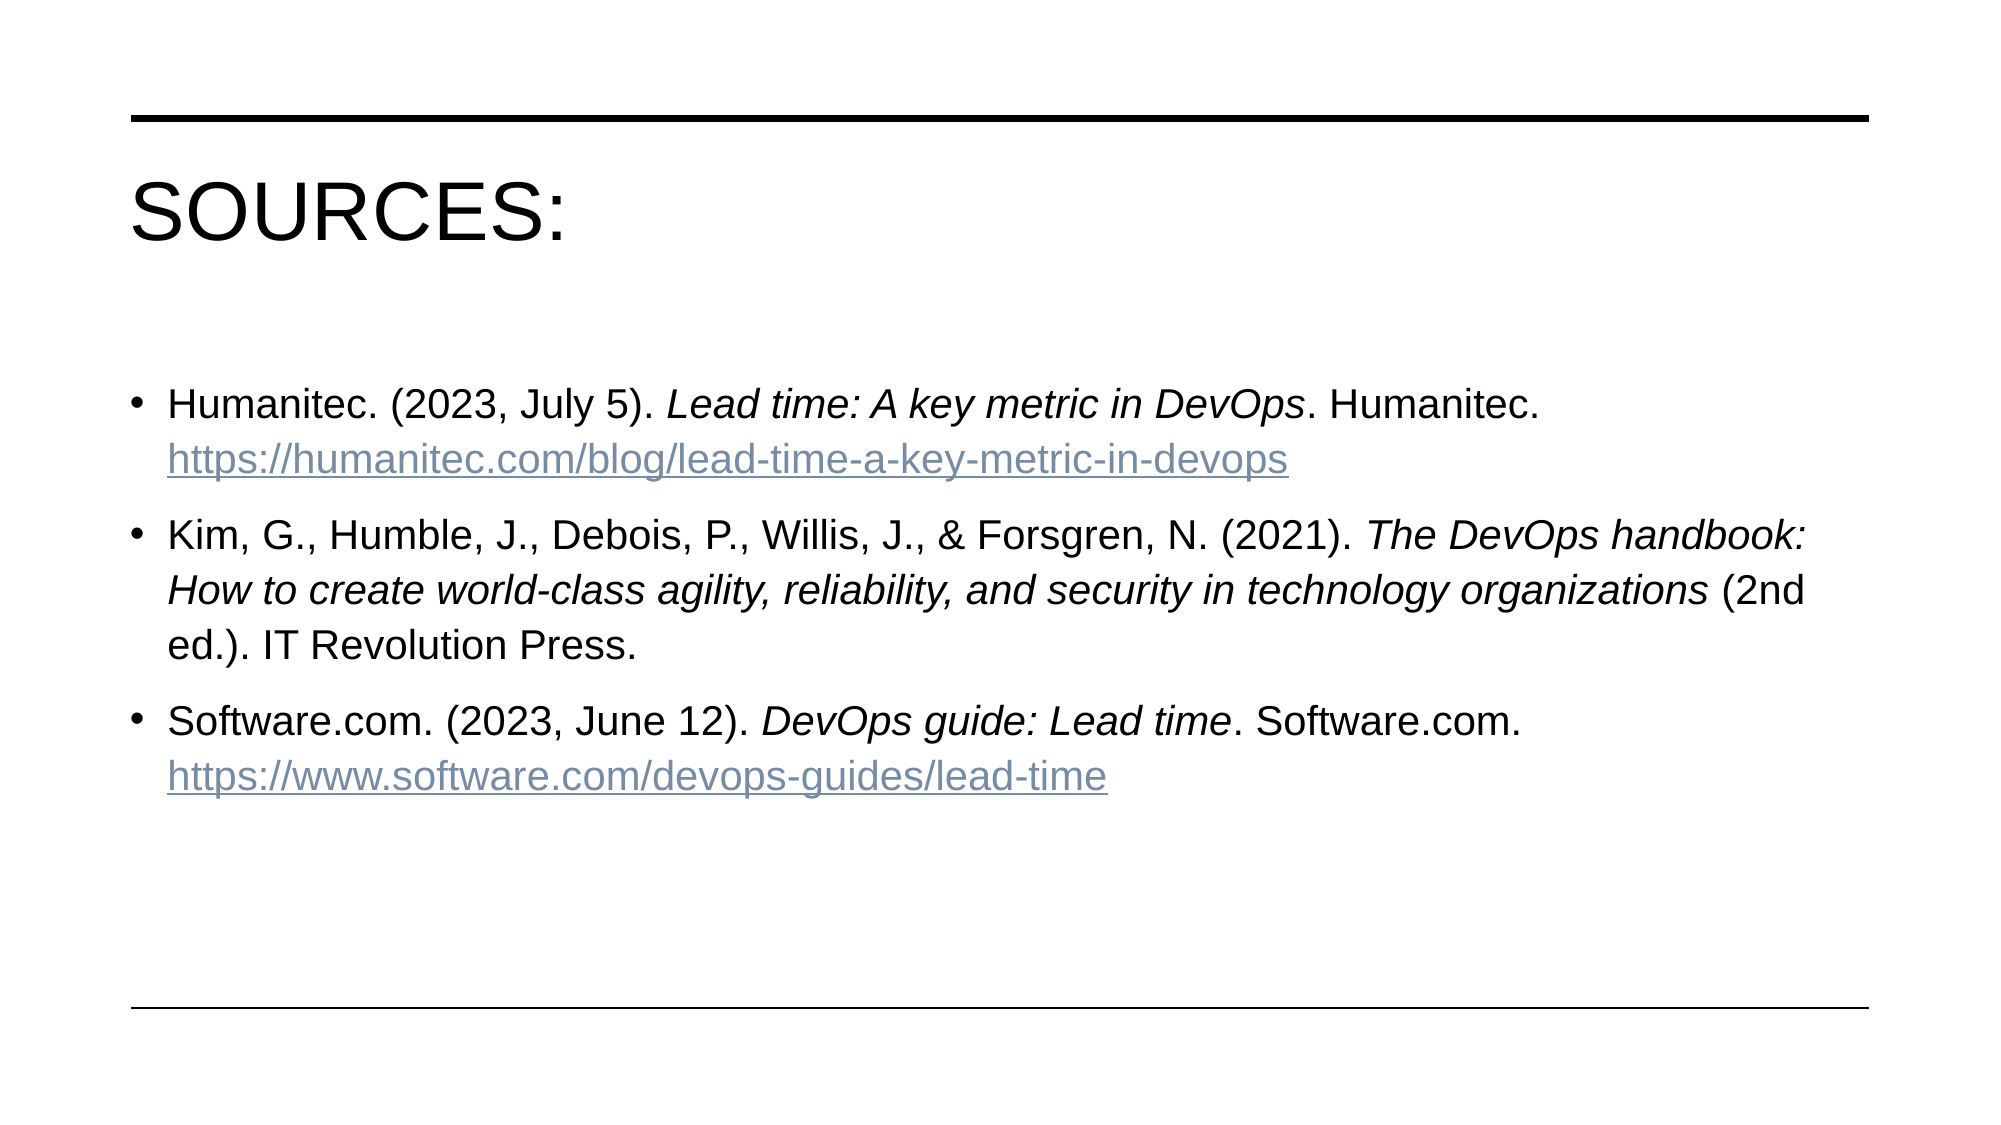

# Sources:
Humanitec. (2023, July 5). Lead time: A key metric in DevOps. Humanitec. https://humanitec.com/blog/lead-time-a-key-metric-in-devops
Kim, G., Humble, J., Debois, P., Willis, J., & Forsgren, N. (2021). The DevOps handbook: How to create world-class agility, reliability, and security in technology organizations (2nd ed.). IT Revolution Press.
Software.com. (2023, June 12). DevOps guide: Lead time. Software.com. https://www.software.com/devops-guides/lead-time